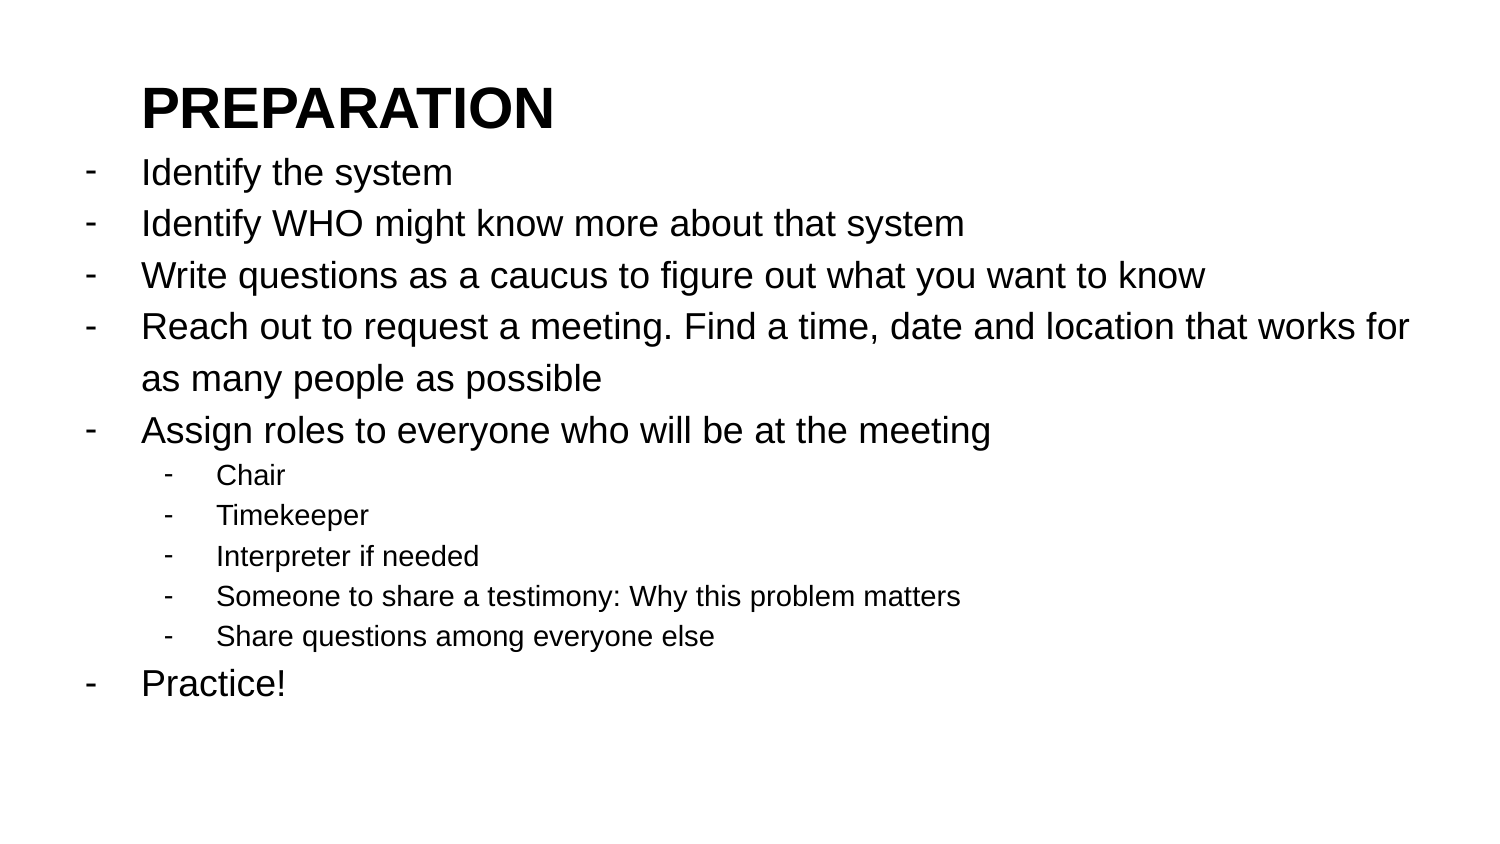

PREPARATION
Identify the system
Identify WHO might know more about that system
Write questions as a caucus to figure out what you want to know
Reach out to request a meeting. Find a time, date and location that works for as many people as possible
Assign roles to everyone who will be at the meeting
Chair
Timekeeper
Interpreter if needed
Someone to share a testimony: Why this problem matters
Share questions among everyone else
Practice!
# PREPARATION